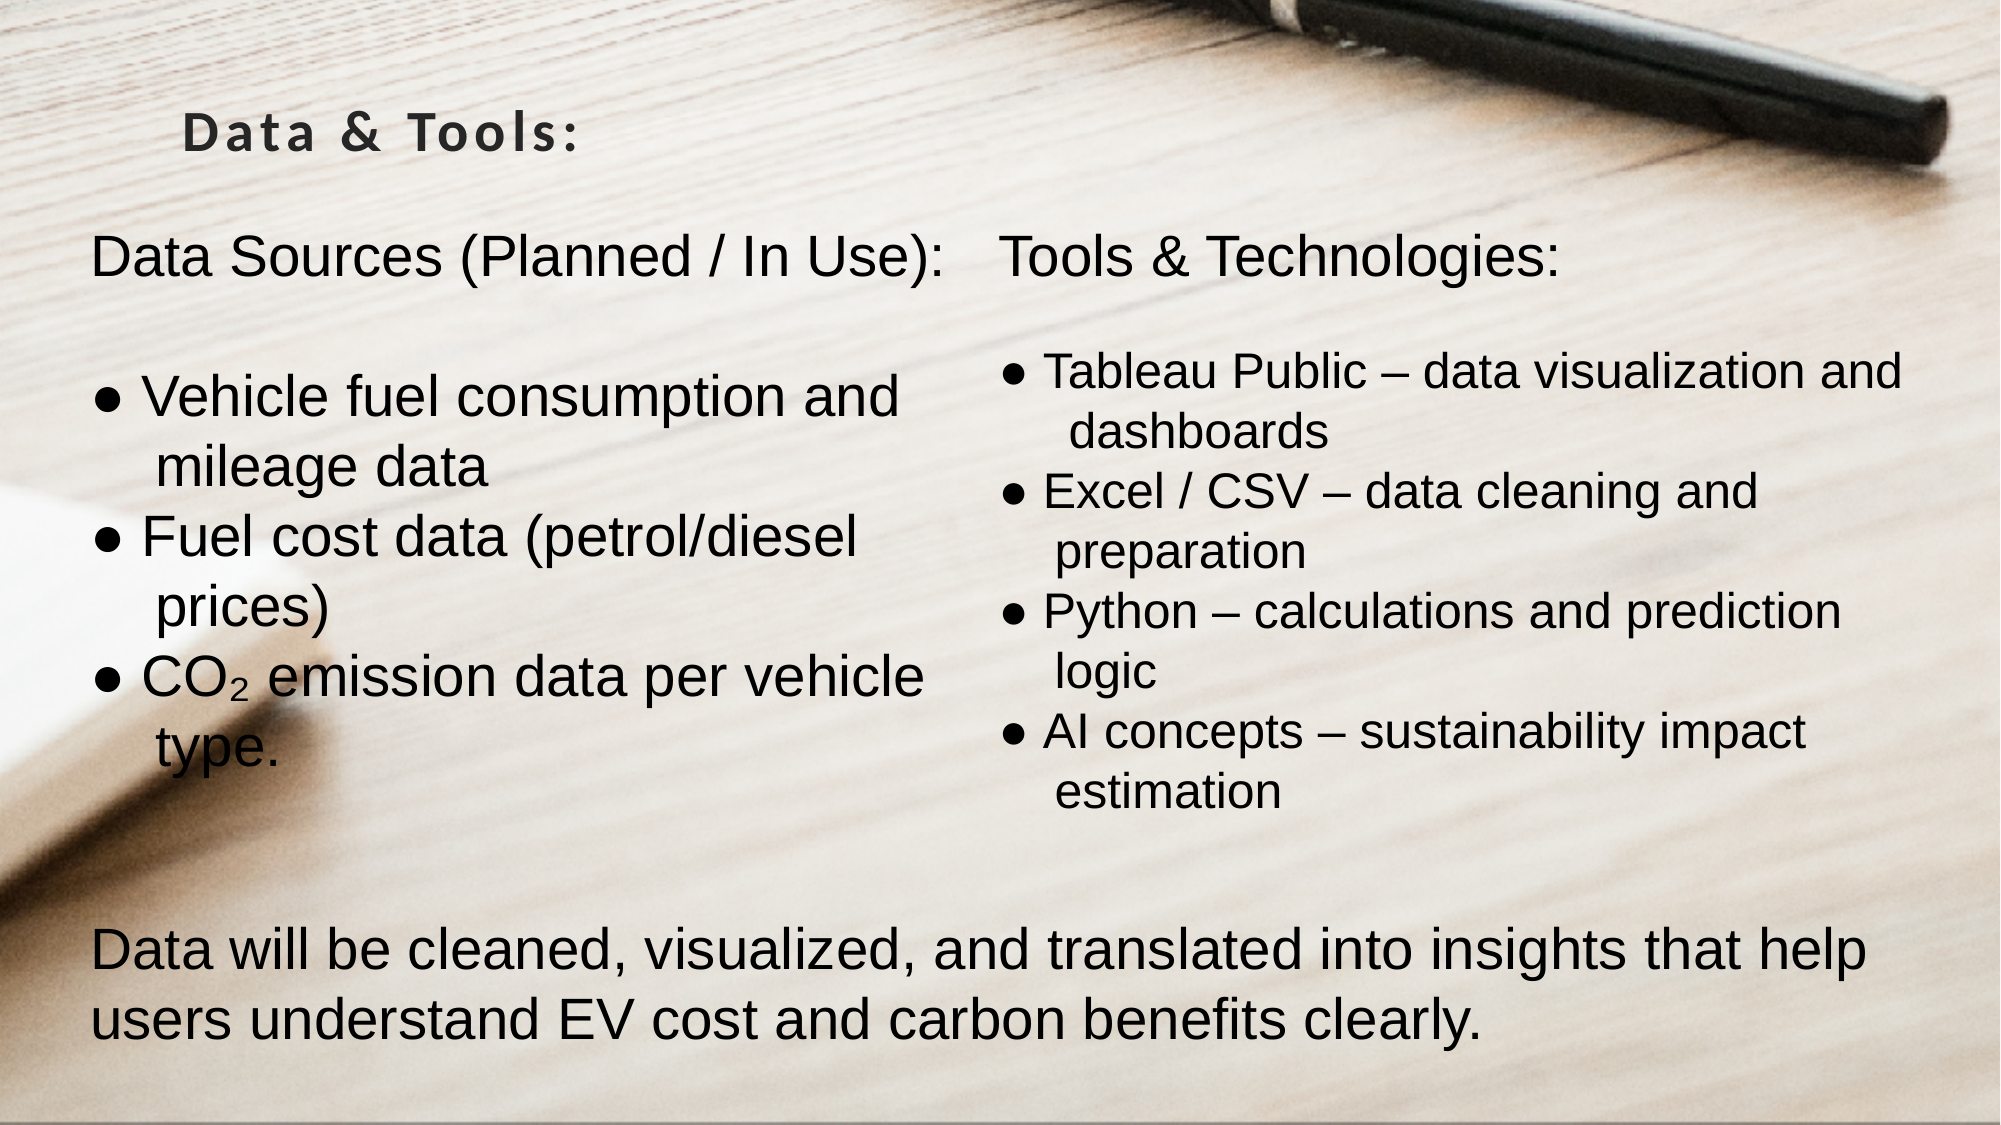

Data & Tools:

Data Sources (Planned / In Use):

● Vehicle fuel consumption and
    mileage data
● Fuel cost data (petrol/diesel
    prices)
● CO₂ emission data per vehicle
    type.
Tools & Technologies:

● Tableau Public – data visualization and
     dashboards
● Excel / CSV – data cleaning and
    preparation
● Python – calculations and prediction
    logic
● AI concepts – sustainability impact
    estimation
Data will be cleaned, visualized, and translated into insights that help users understand EV cost and carbon benefits clearly.